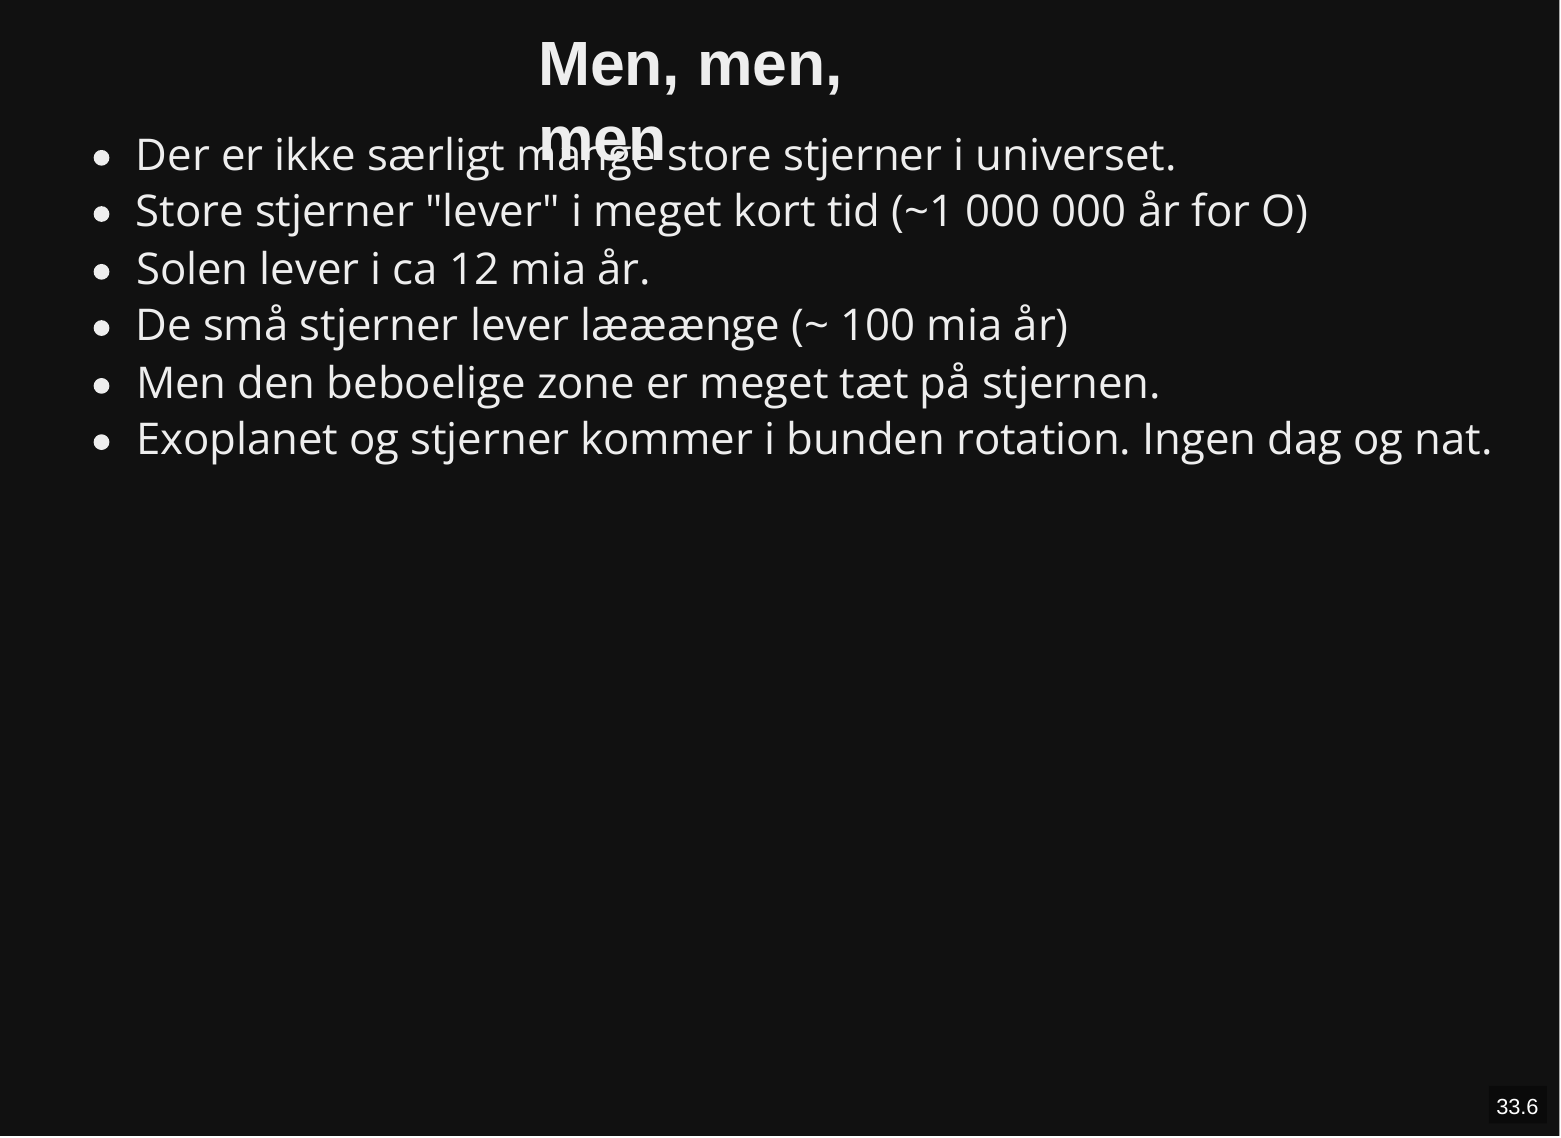

Men, men, men
Der er ikke særligt mange store stjerner i universet.

Store stjerner "lever" i meget kort tid (~1 000 000 år for O)

Solen lever i ca 12 mia år.

De små stjerner lever lææænge (~ 100 mia år)

Men den beboelige zone er meget tæt på stjernen.

Exoplanet og stjerner kommer i bunden rotation. Ingen dag og nat.

33.6